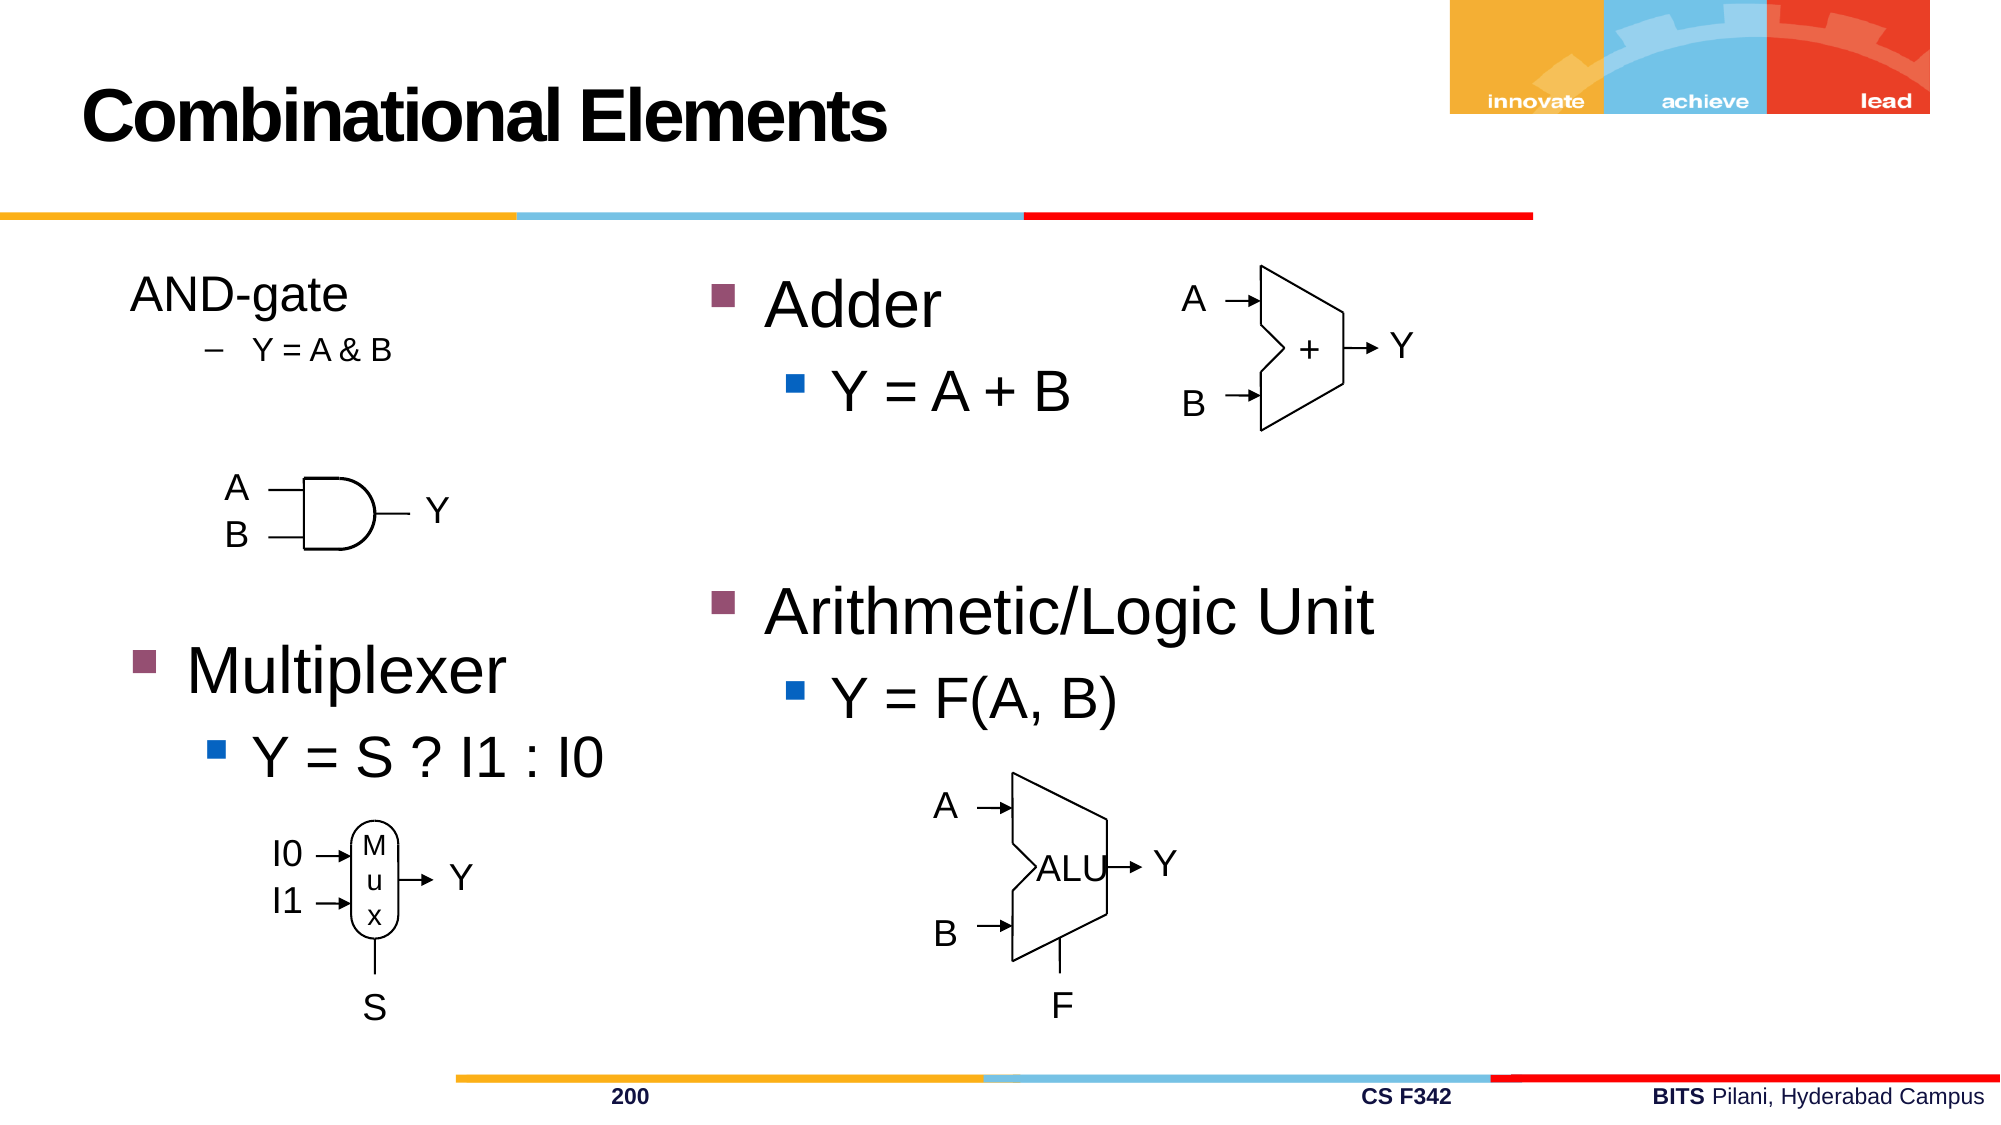

Combinational Elements
AND-gate
Y = A & B
Adder
Y = A + B

A

Y

+

B

A

Y
B
Arithmetic/Logic Unit
Y = F(A, B)
Multiplexer
Y = S ? I1 : I0

A

Y

ALU

B

F

M
u
x

I0

Y

I1

S